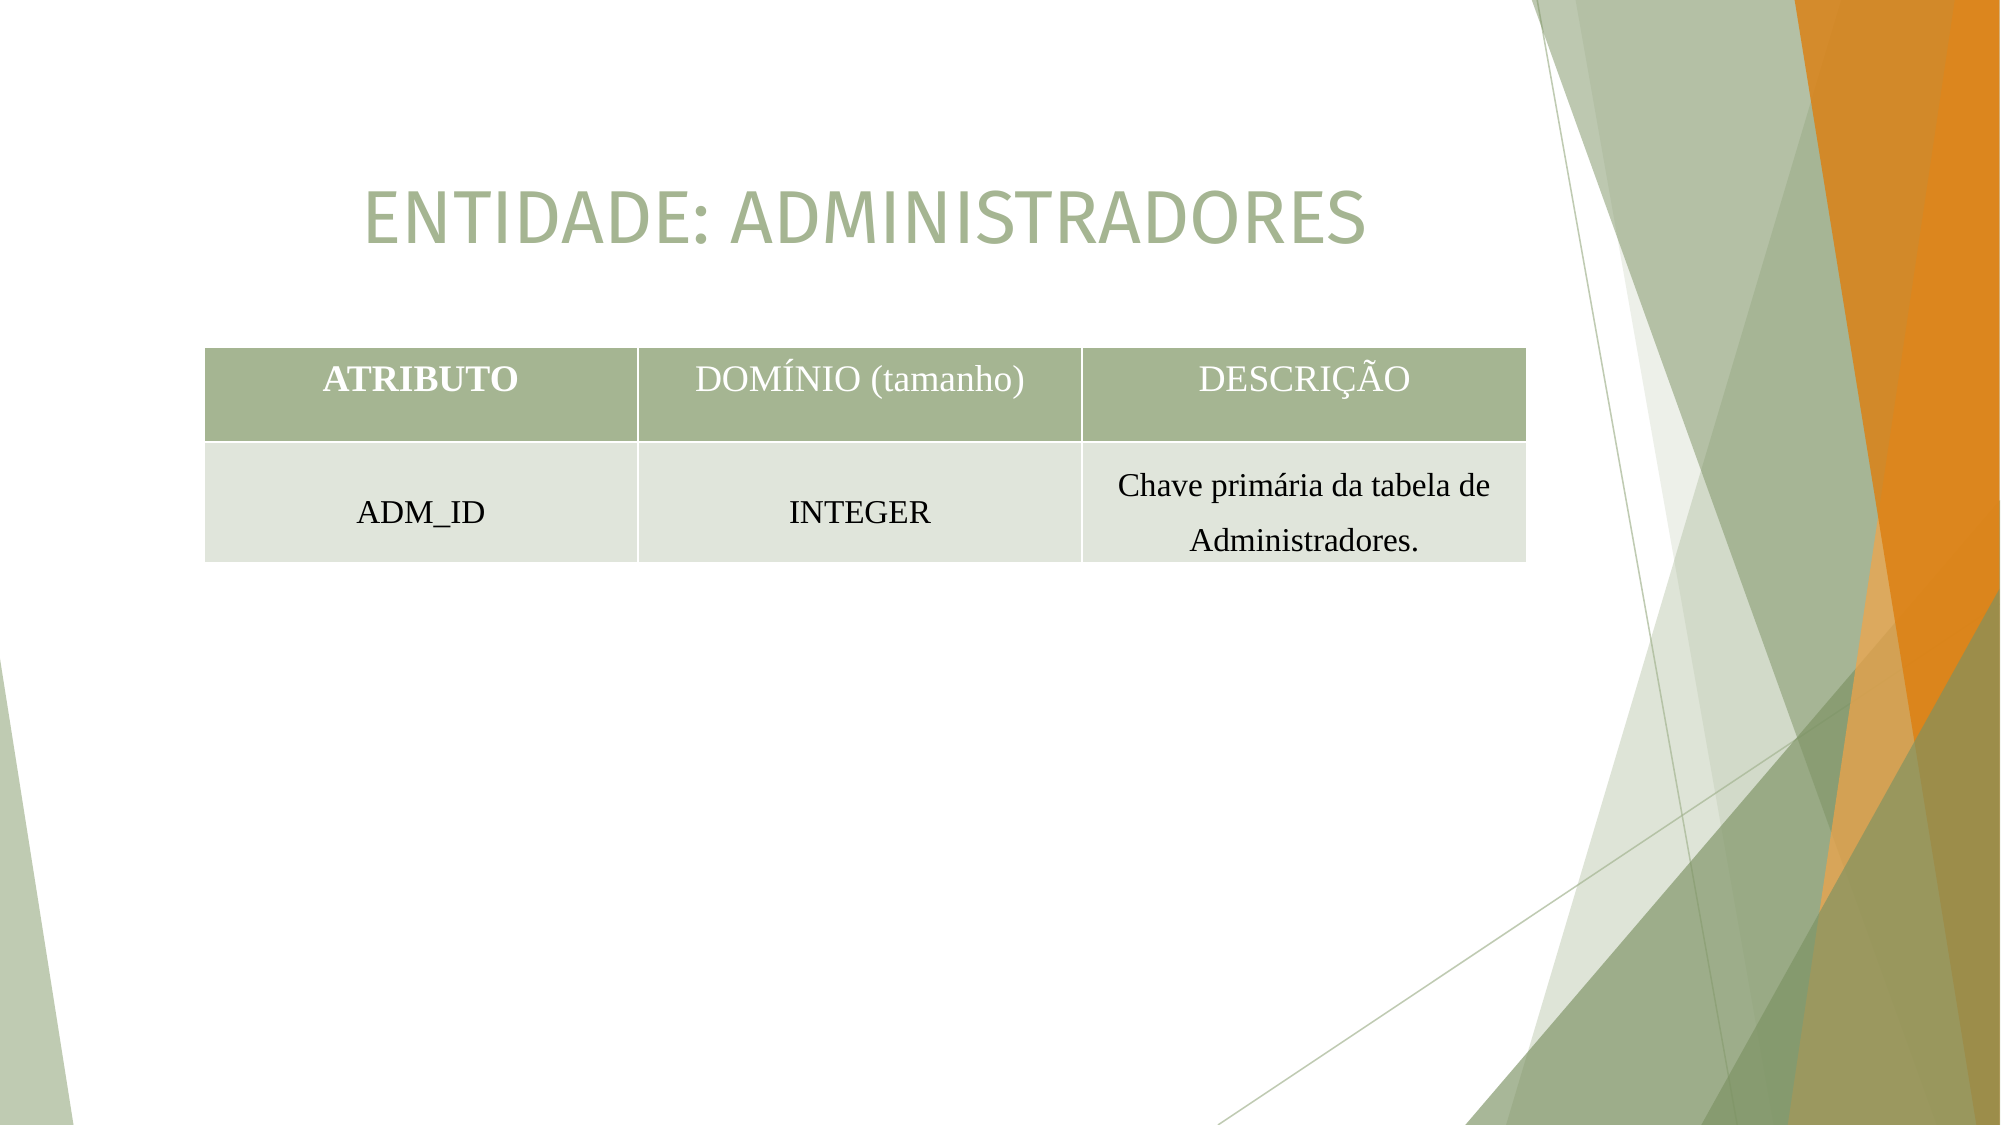

# ENTIDADE: ADMINISTRADORES
| ATRIBUTO | DOMÍNIO (tamanho) | DESCRIÇÃO |
| --- | --- | --- |
| ADM\_ID | INTEGER | Chave primária da tabela de Administradores. |